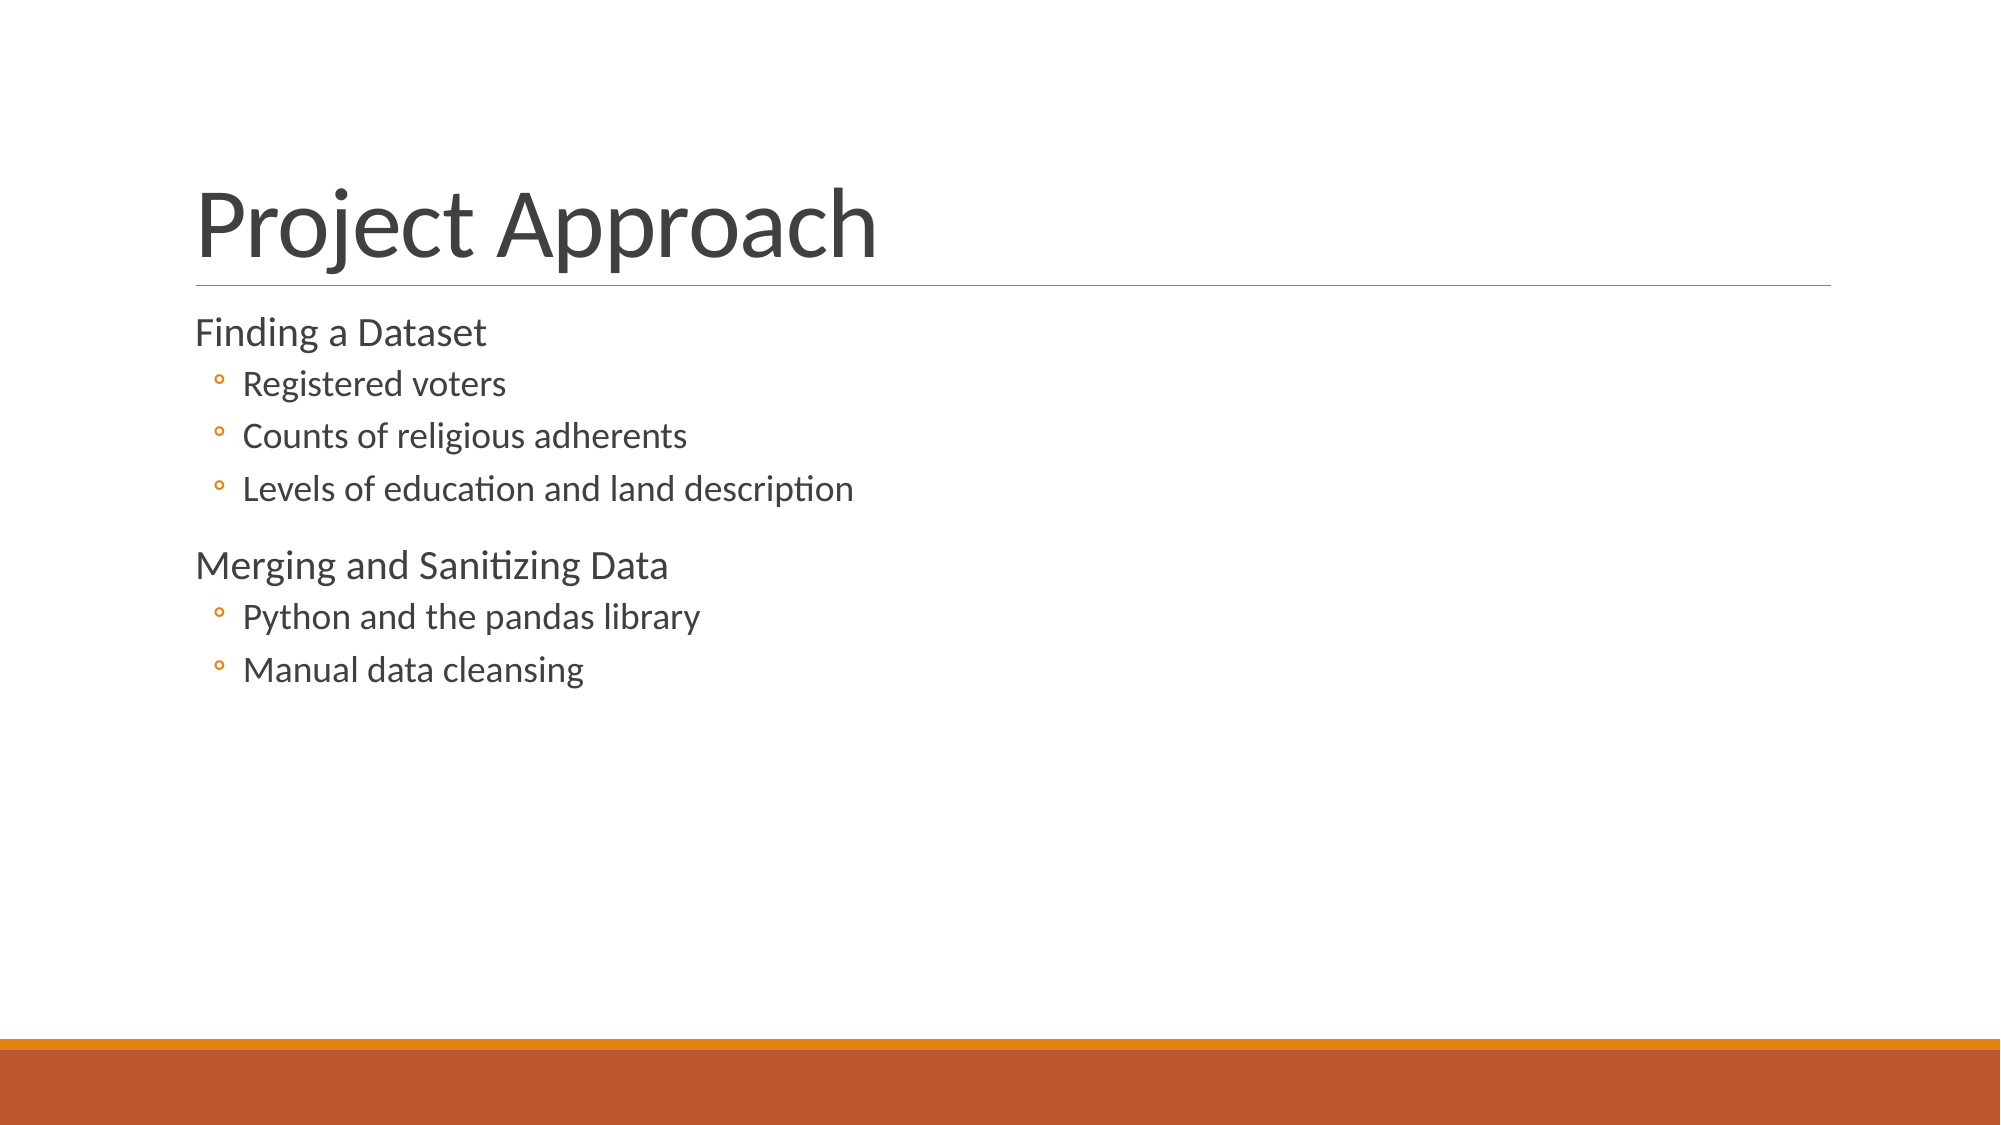

# Project Approach
Finding a Dataset
Registered voters
Counts of religious adherents
Levels of education and land description
Merging and Sanitizing Data
Python and the pandas library
Manual data cleansing